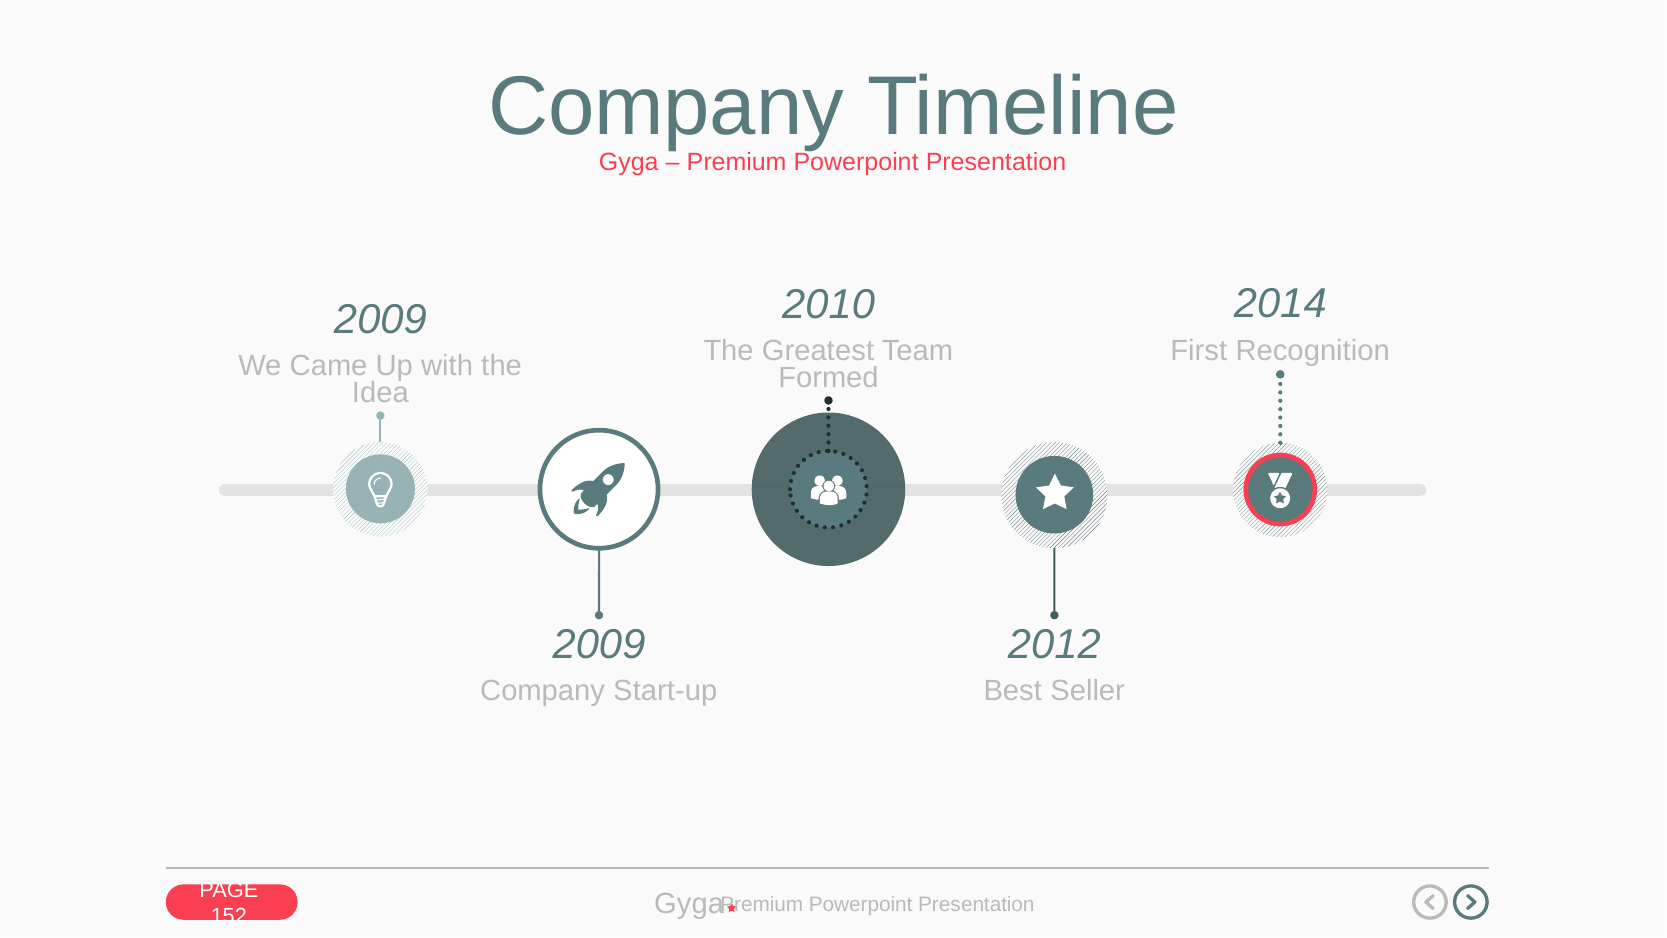

Company Timeline
Gyga – Premium Powerpoint Presentation
2010
The Greatest Team Formed
2014
First Recognition
2009
We Came Up with the Idea

2009
Company Start-up
2012
Best Seller